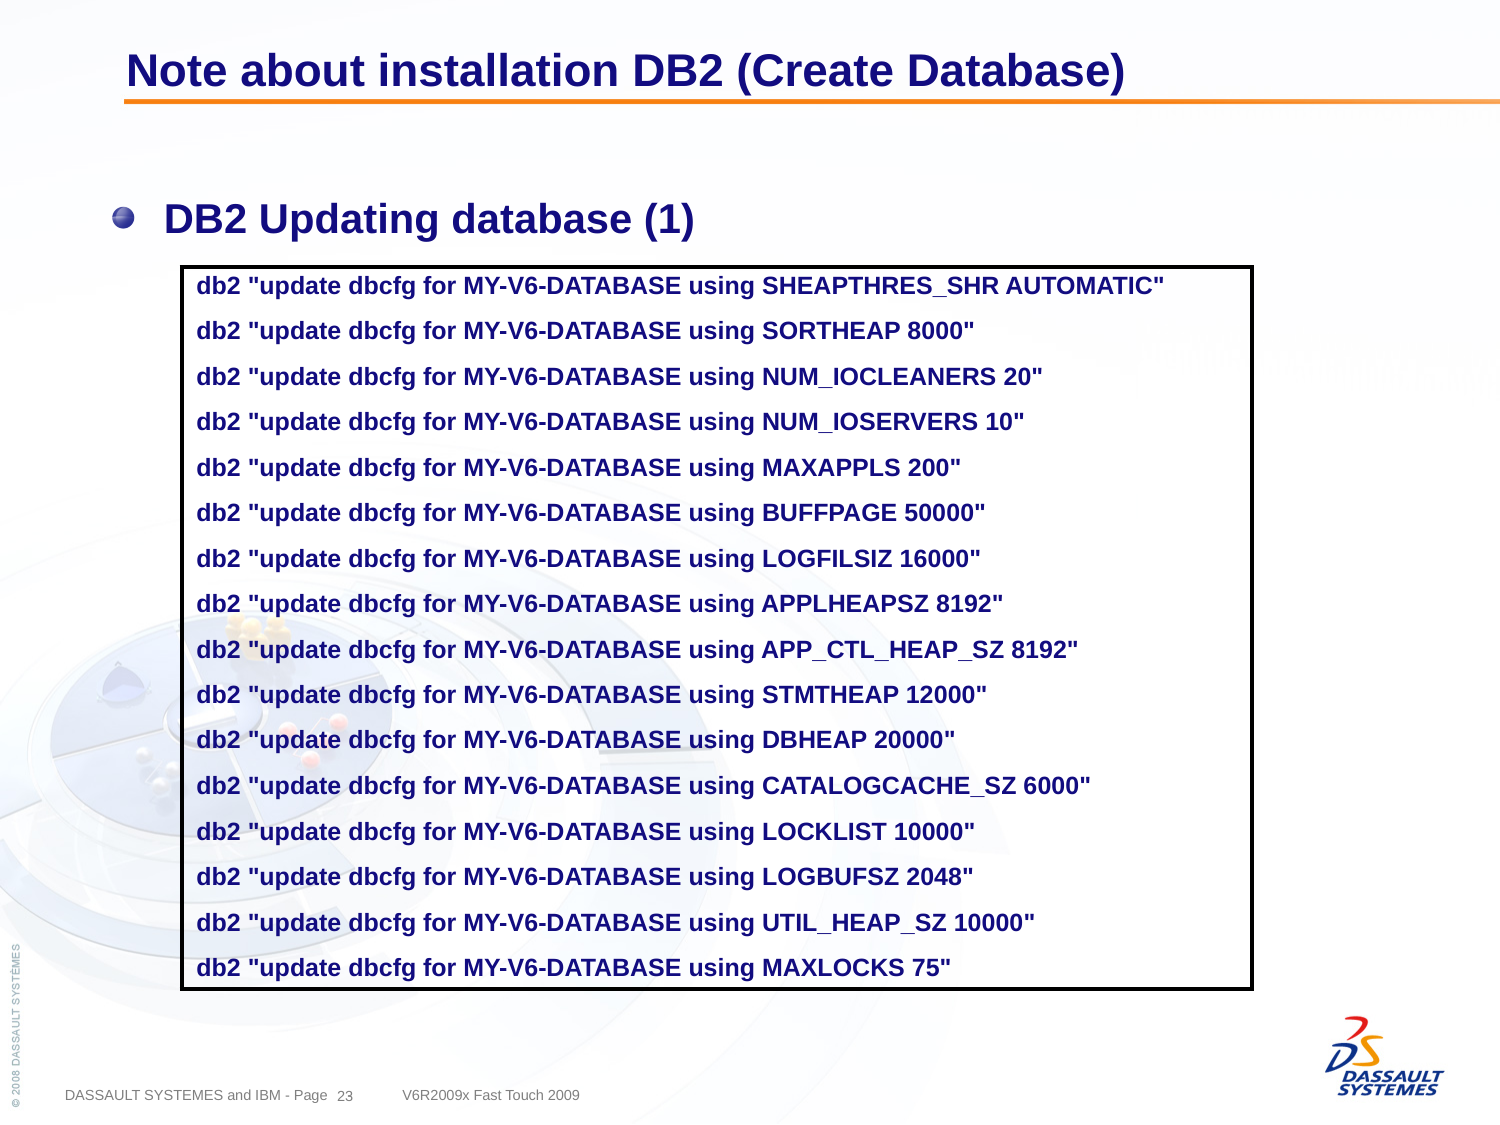

Note about installation DB2 (Create Database)

DB2 Updating database (1)

| db2 "update dbcfg for MY-V6-DATABASE using SHEAPTHRES\_SHR AUTOMATIC" db2 "update dbcfg for MY-V6-DATABASE using SORTHEAP 8000" db2 "update dbcfg for MY-V6-DATABASE using NUM\_IOCLEANERS 20" db2 "update dbcfg for MY-V6-DATABASE using NUM\_IOSERVERS 10" db2 "update dbcfg for MY-V6-DATABASE using MAXAPPLS 200" db2 "update dbcfg for MY-V6-DATABASE using BUFFPAGE 50000" db2 "update dbcfg for MY-V6-DATABASE using LOGFILSIZ 16000" db2 "update dbcfg for MY-V6-DATABASE using APPLHEAPSZ 8192" db2 "update dbcfg for MY-V6-DATABASE using APP\_CTL\_HEAP\_SZ 8192" db2 "update dbcfg for MY-V6-DATABASE using STMTHEAP 12000" db2 "update dbcfg for MY-V6-DATABASE using DBHEAP 20000" db2 "update dbcfg for MY-V6-DATABASE using CATALOGCACHE\_SZ 6000" db2 "update dbcfg for MY-V6-DATABASE using LOCKLIST 10000" db2 "update dbcfg for MY-V6-DATABASE using LOGBUFSZ 2048" db2 "update dbcfg for MY-V6-DATABASE using UTIL\_HEAP\_SZ 10000" db2 "update dbcfg for MY-V6-DATABASE using MAXLOCKS 75" |
| --- |